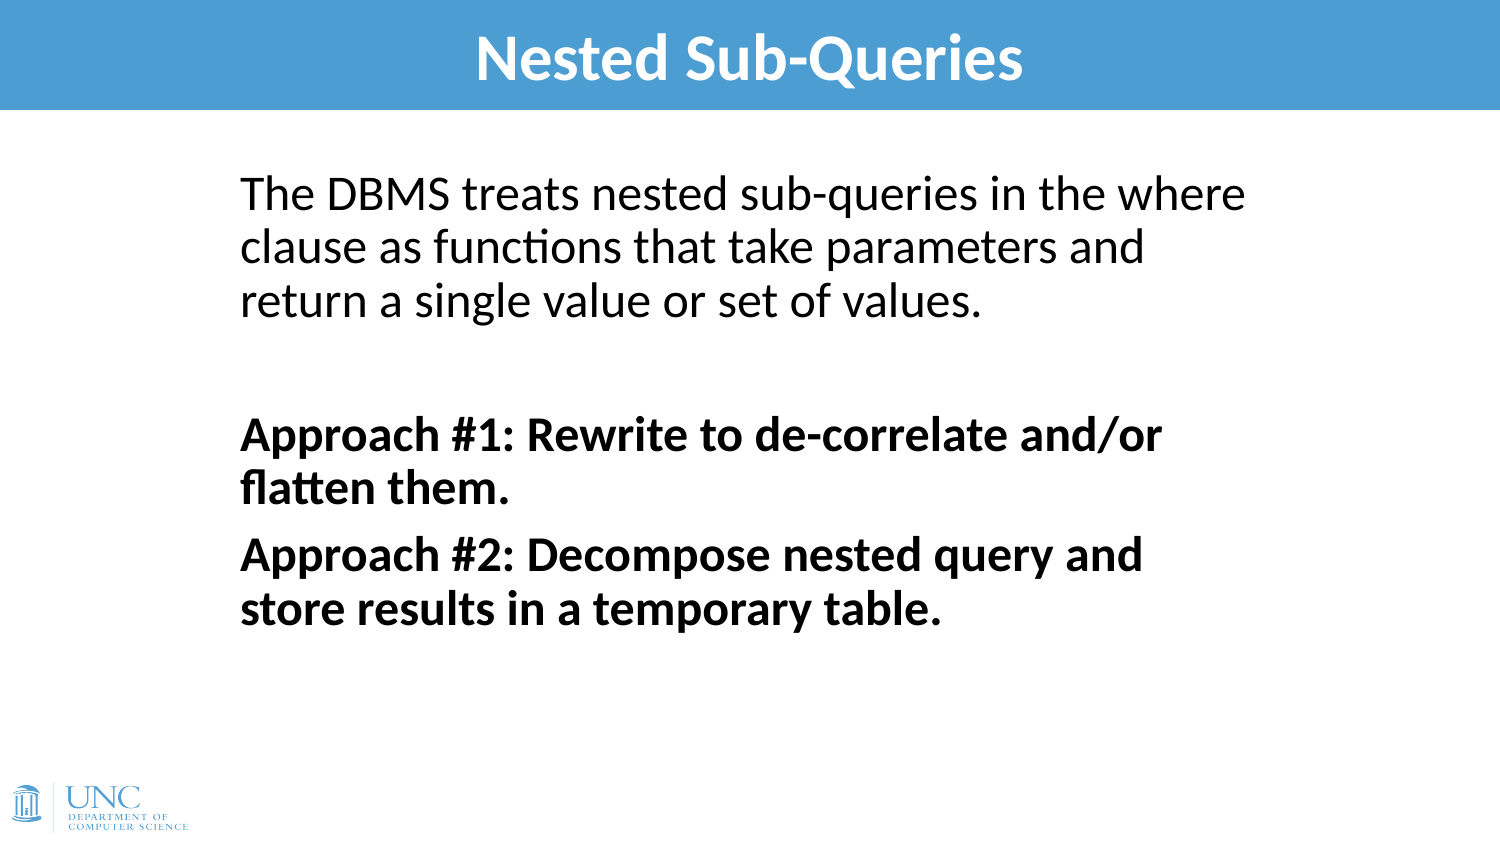

# Nested Sub-Queries
30
The DBMS treats nested sub-queries in the where clause as functions that take parameters and return a single value or set of values.

Approach #1: Rewrite to de-correlate and/or flatten them.
Approach #2: Decompose nested query and store results in a temporary table.